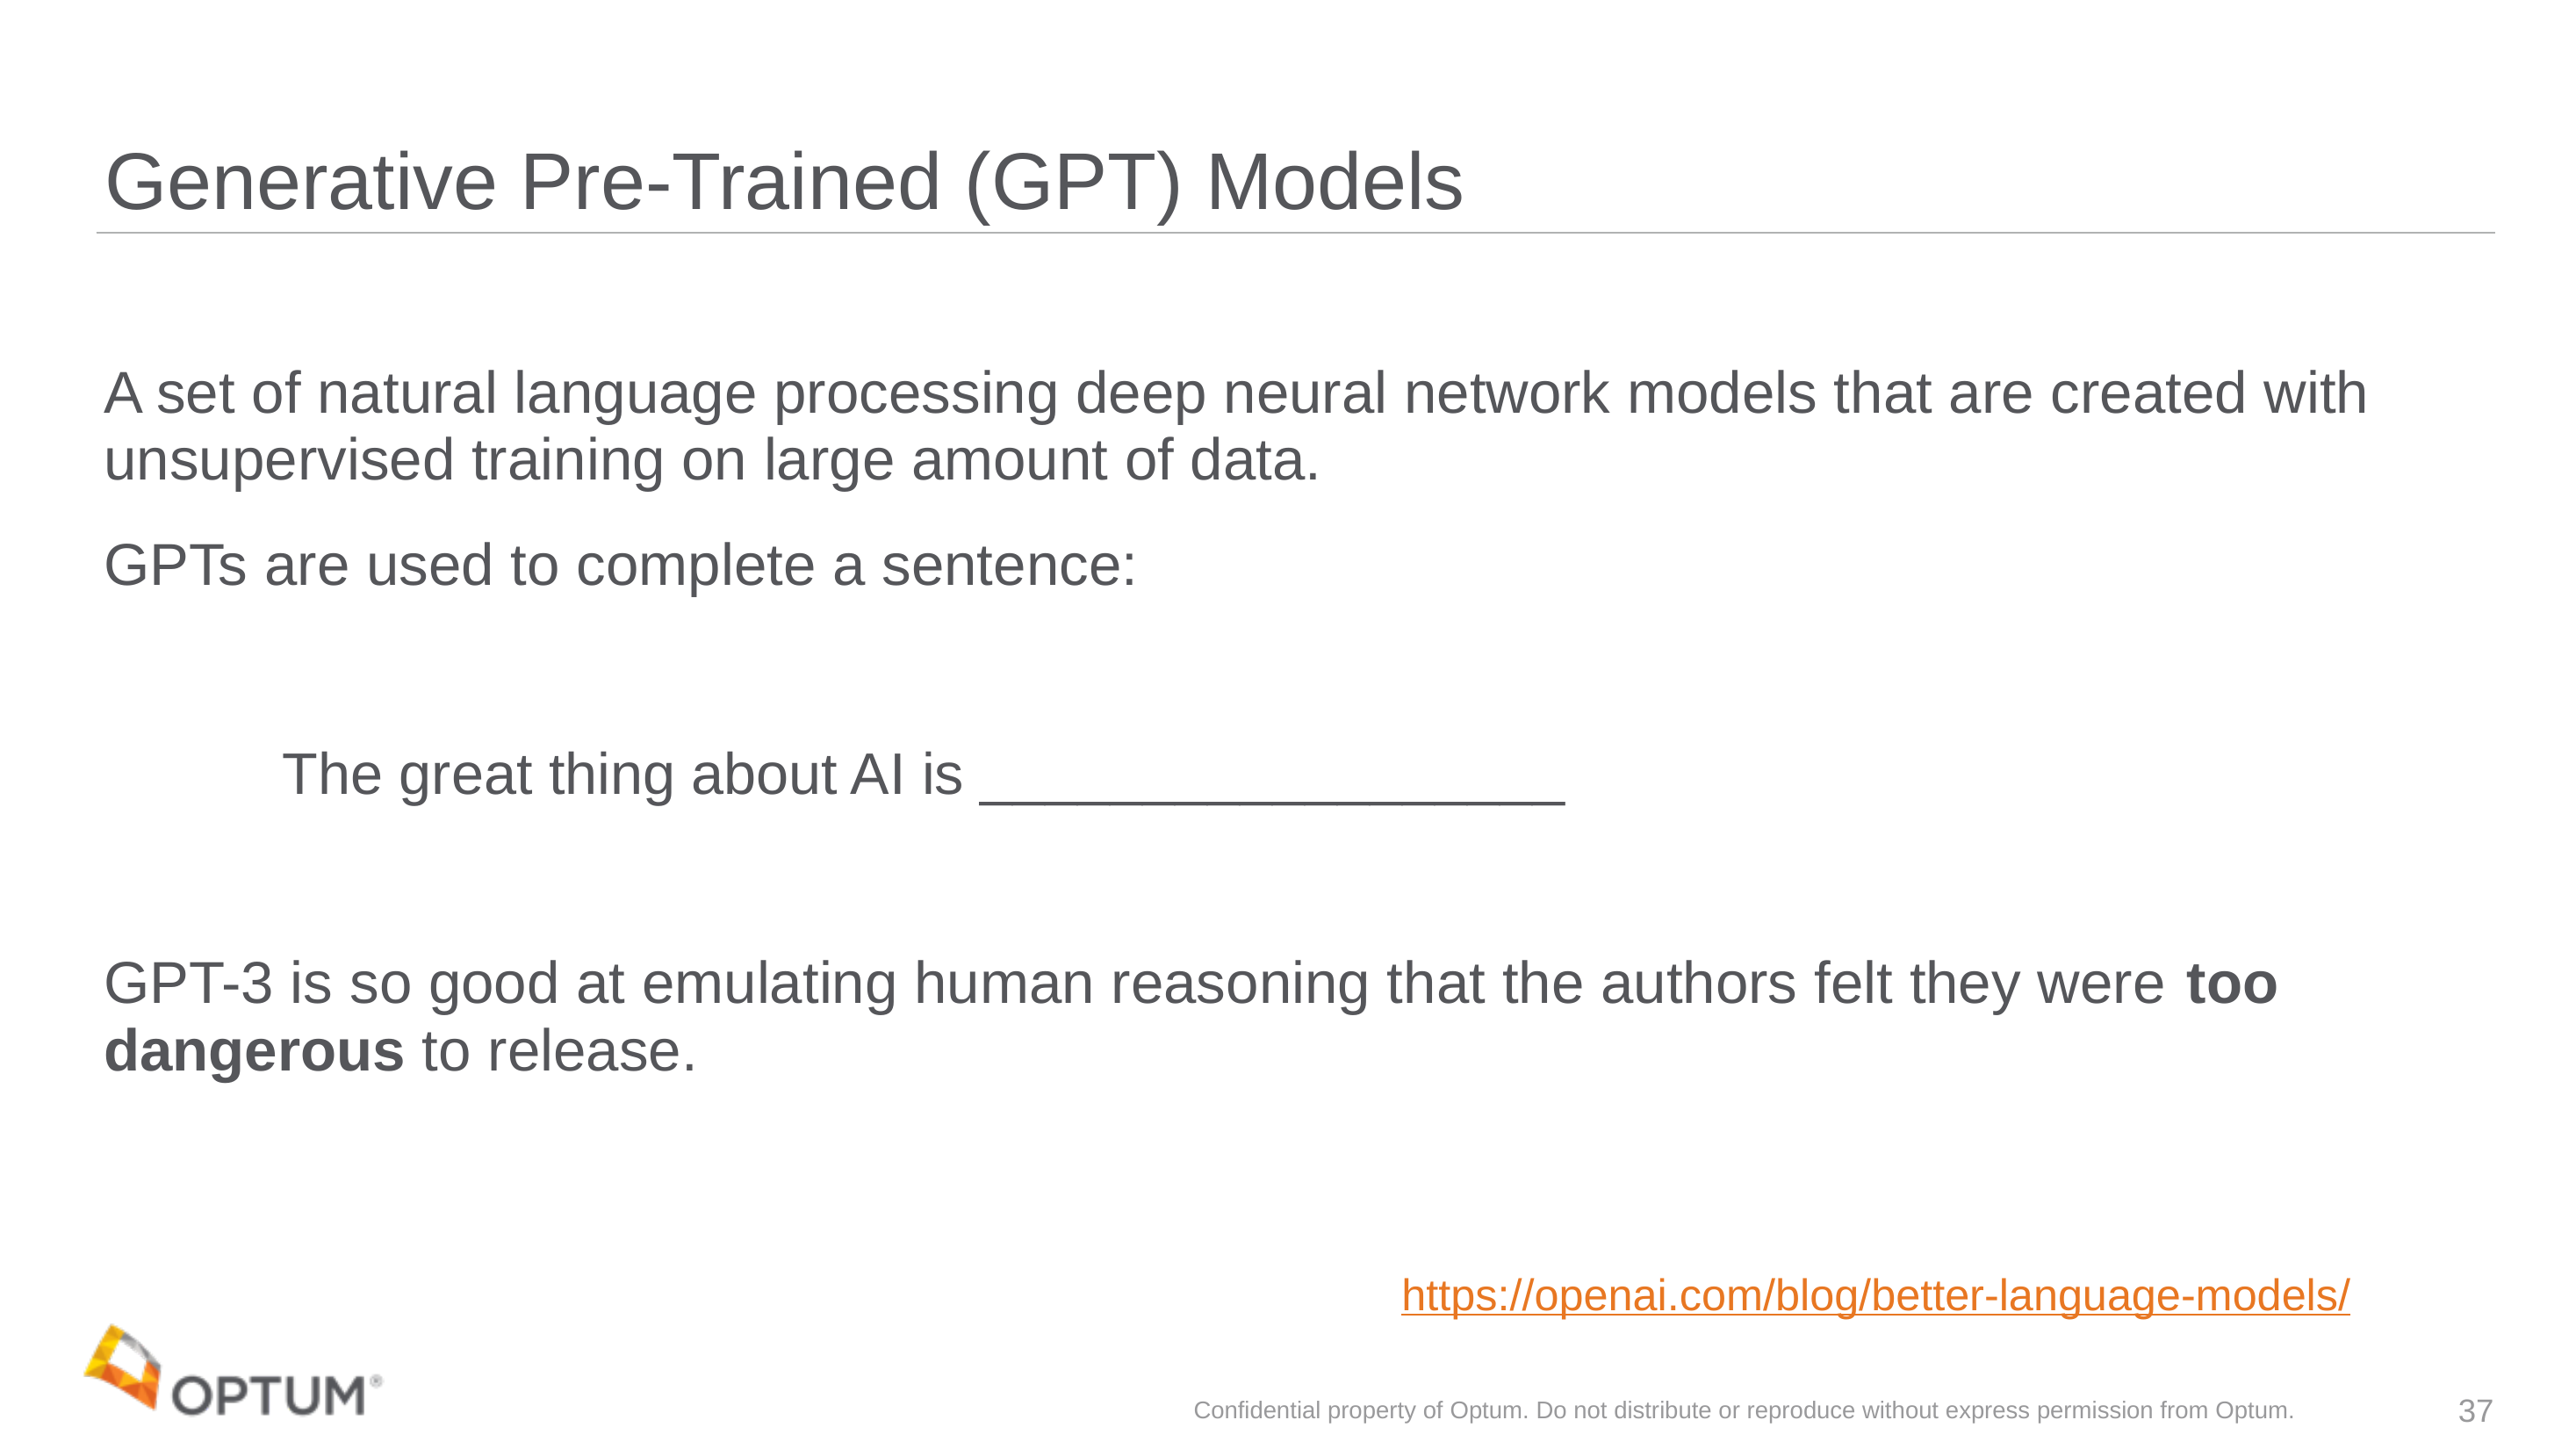

# Generative Pre-Trained (GPT) Models
A set of natural language processing deep neural network models that are created with unsupervised training on large amount of data.
GPTs are used to complete a sentence:

           The great thing about AI is __________________

GPT-3 is so good at emulating human reasoning that the authors felt they were too dangerous to release.
https://openai.com/blog/better-language-models/
Confidential property of Optum. Do not distribute or reproduce without express permission from Optum.
37